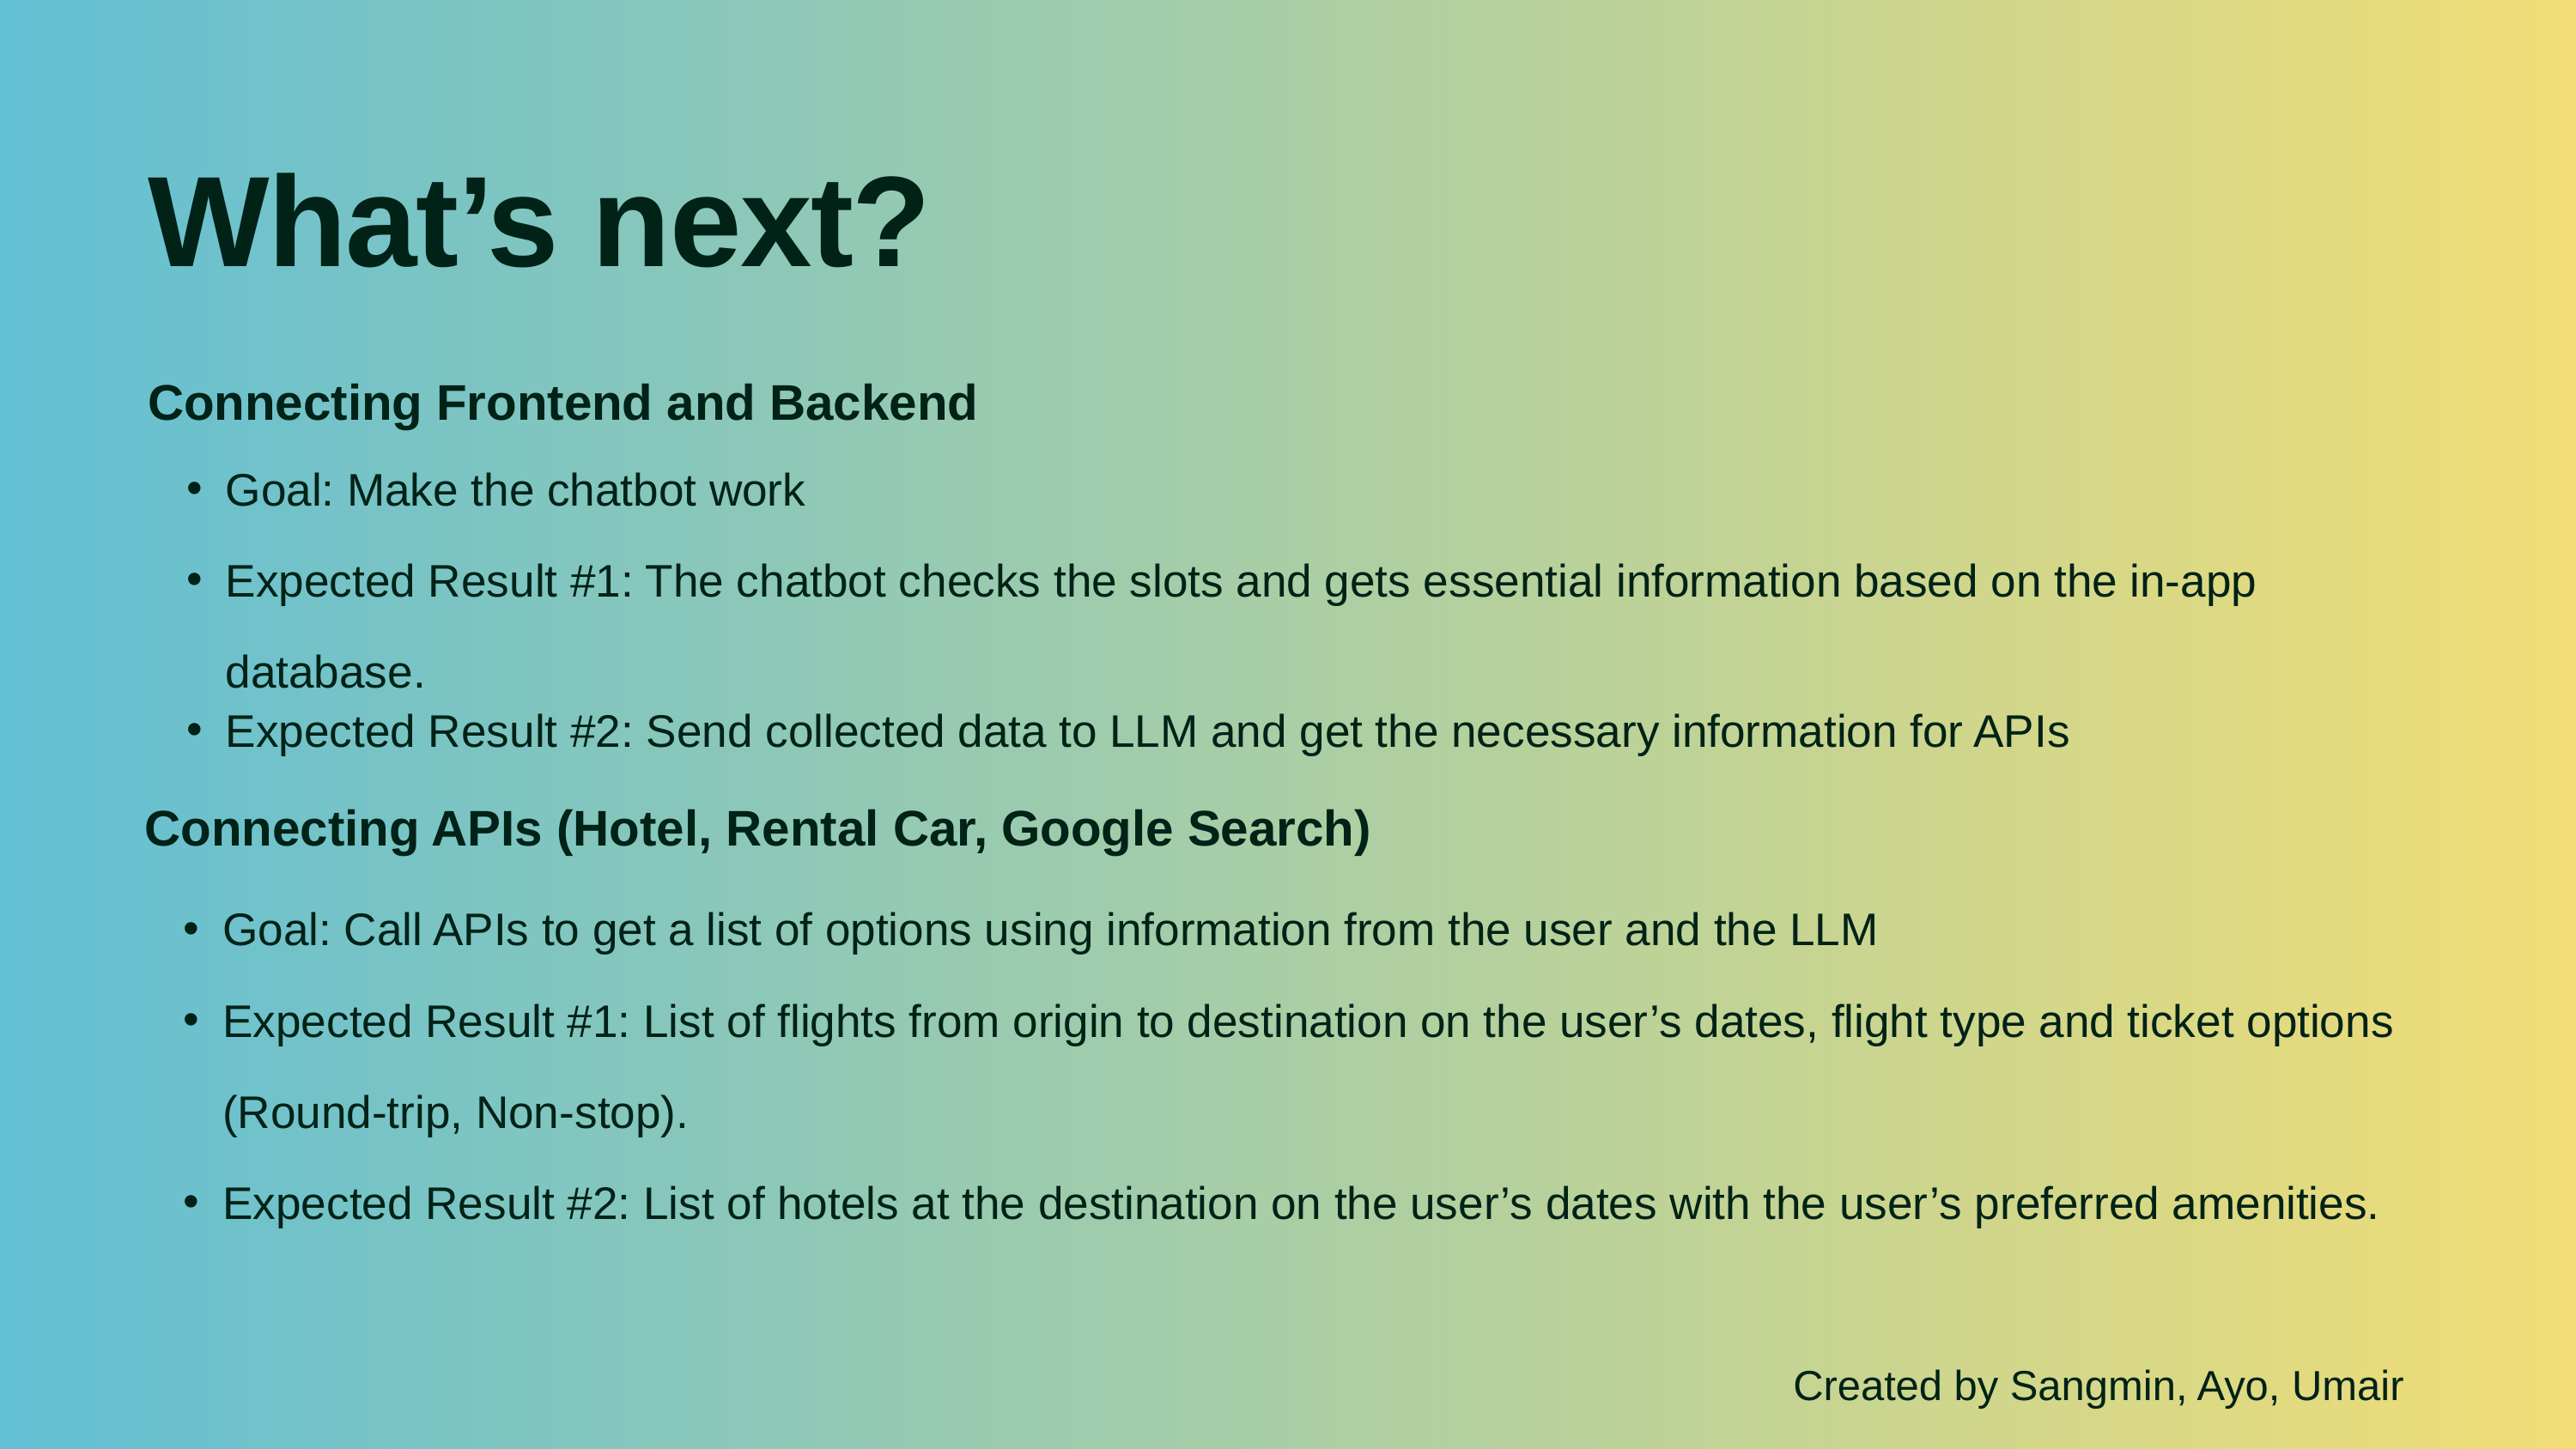

What’s next?
Connecting Frontend and Backend
Goal: Make the chatbot work
Expected Result #1: The chatbot checks the slots and gets essential information based on the in-app database.
Expected Result #2: Send collected data to LLM and get the necessary information for APIs
Connecting APIs (Hotel, Rental Car, Google Search)
Goal: Call APIs to get a list of options using information from the user and the LLM
Expected Result #1: List of flights from origin to destination on the user’s dates, flight type and ticket options (Round-trip, Non-stop).
Expected Result #2: List of hotels at the destination on the user’s dates with the user’s preferred amenities.
Created by Sangmin, Ayo, Umair